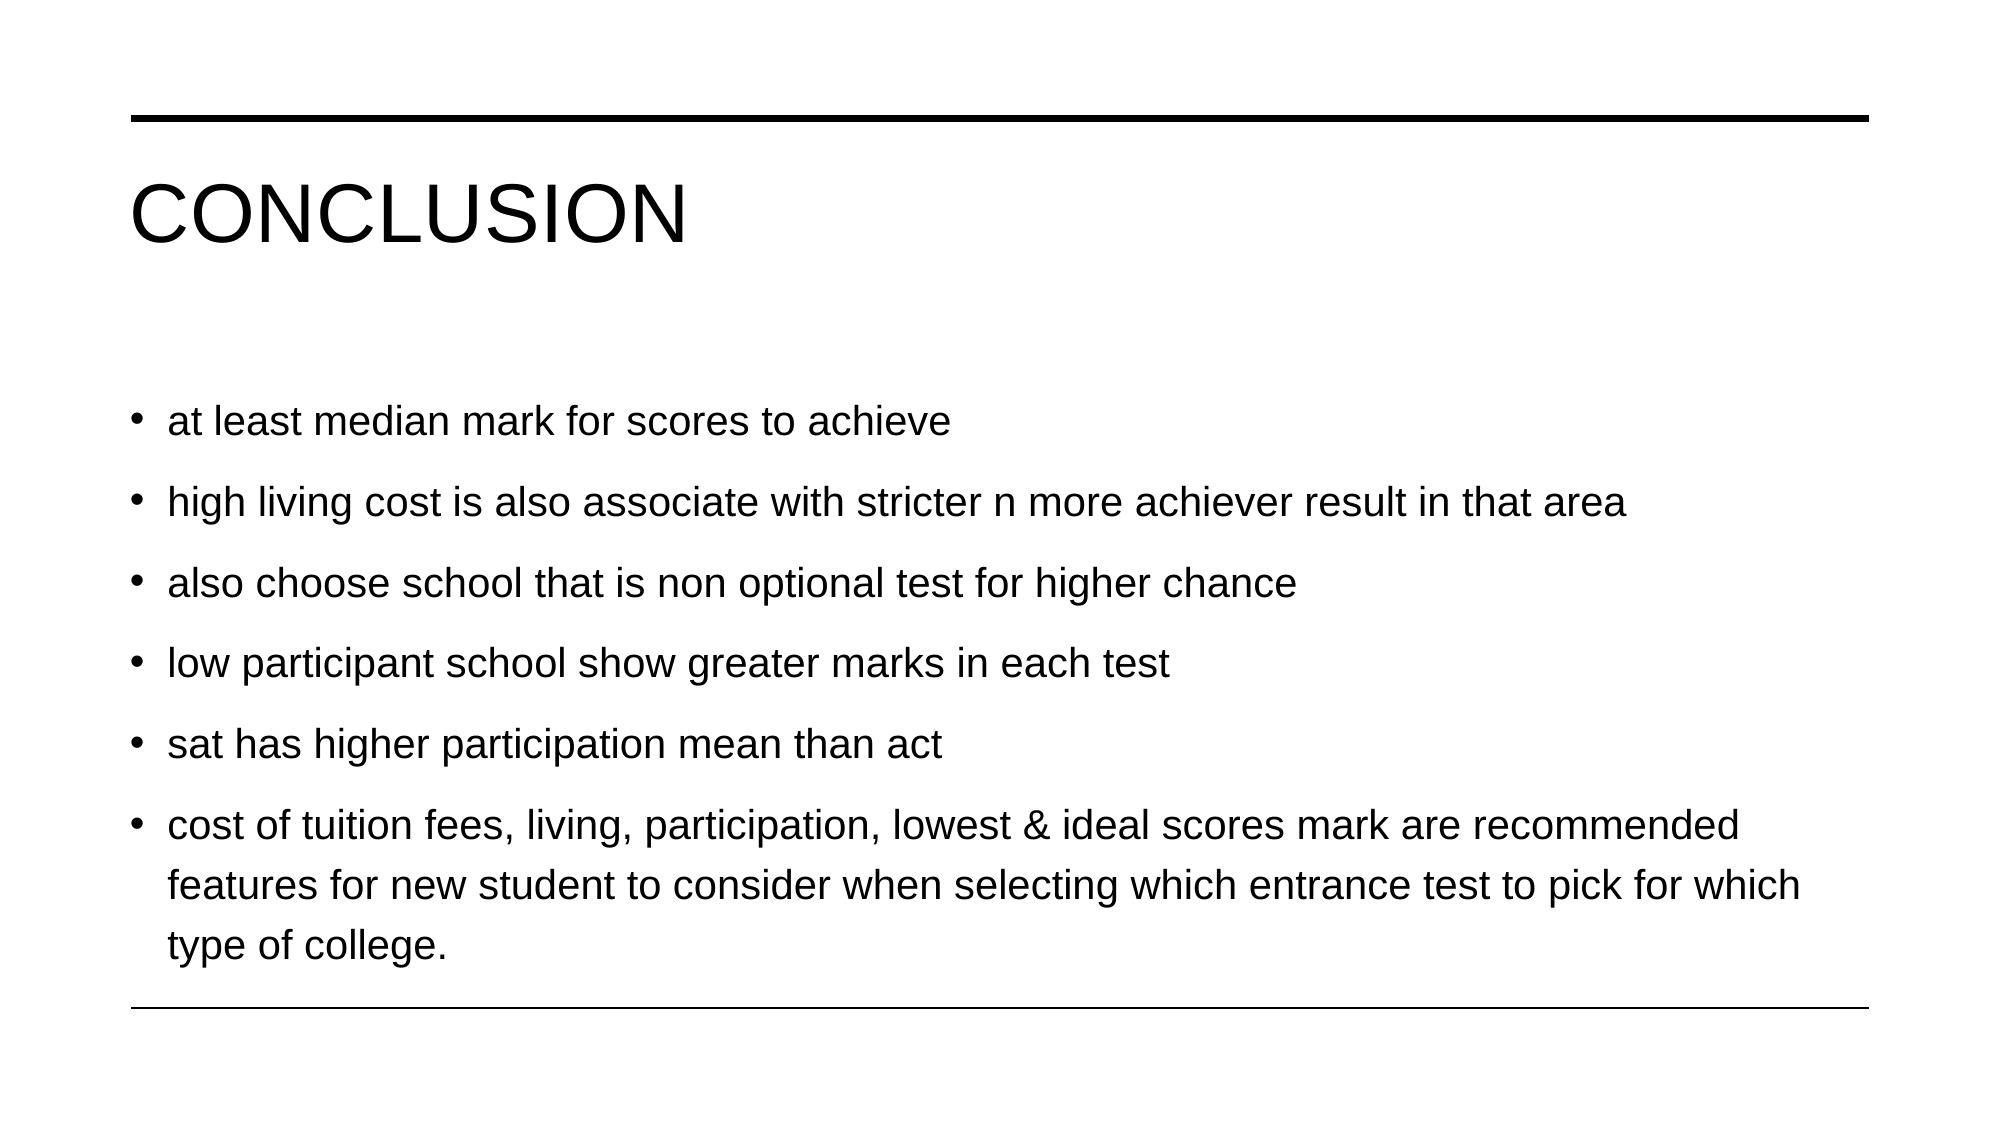

# Conclusion
at least median mark for scores to achieve
high living cost is also associate with stricter n more achiever result in that area
also choose school that is non optional test for higher chance
low participant school show greater marks in each test
sat has higher participation mean than act
cost of tuition fees, living, participation, lowest & ideal scores mark are recommended features for new student to consider when selecting which entrance test to pick for which type of college.